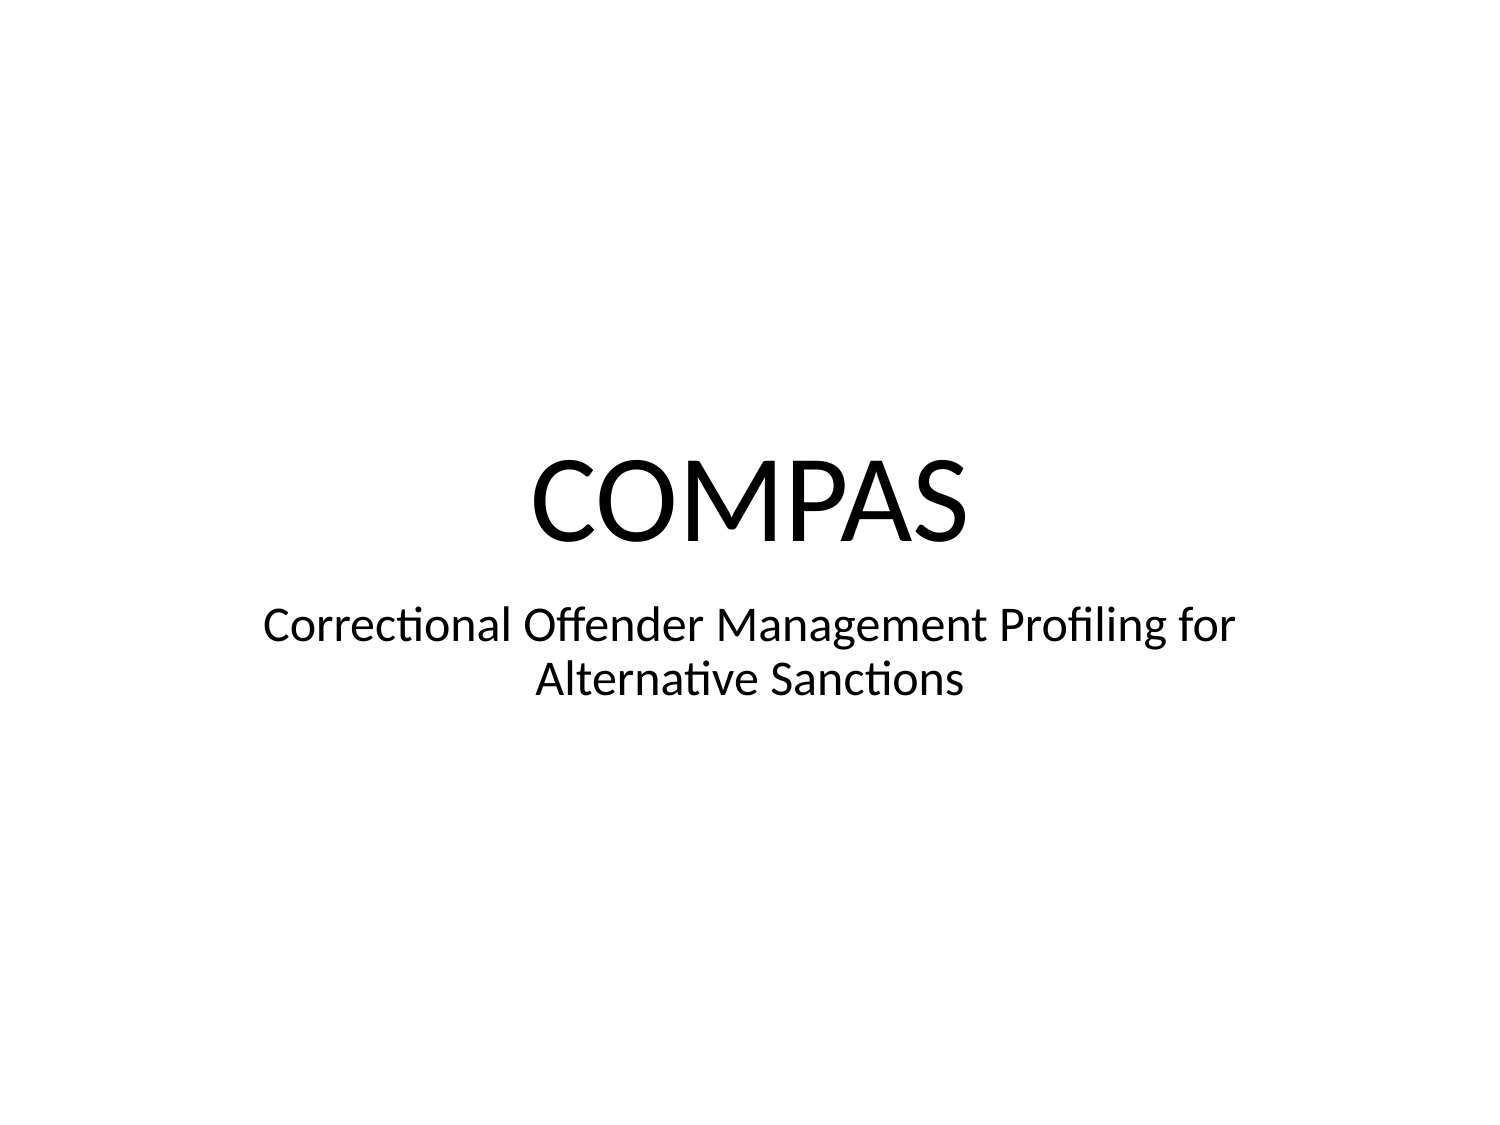

# COMPAS
Correctional Offender Management Profiling for Alternative Sanctions